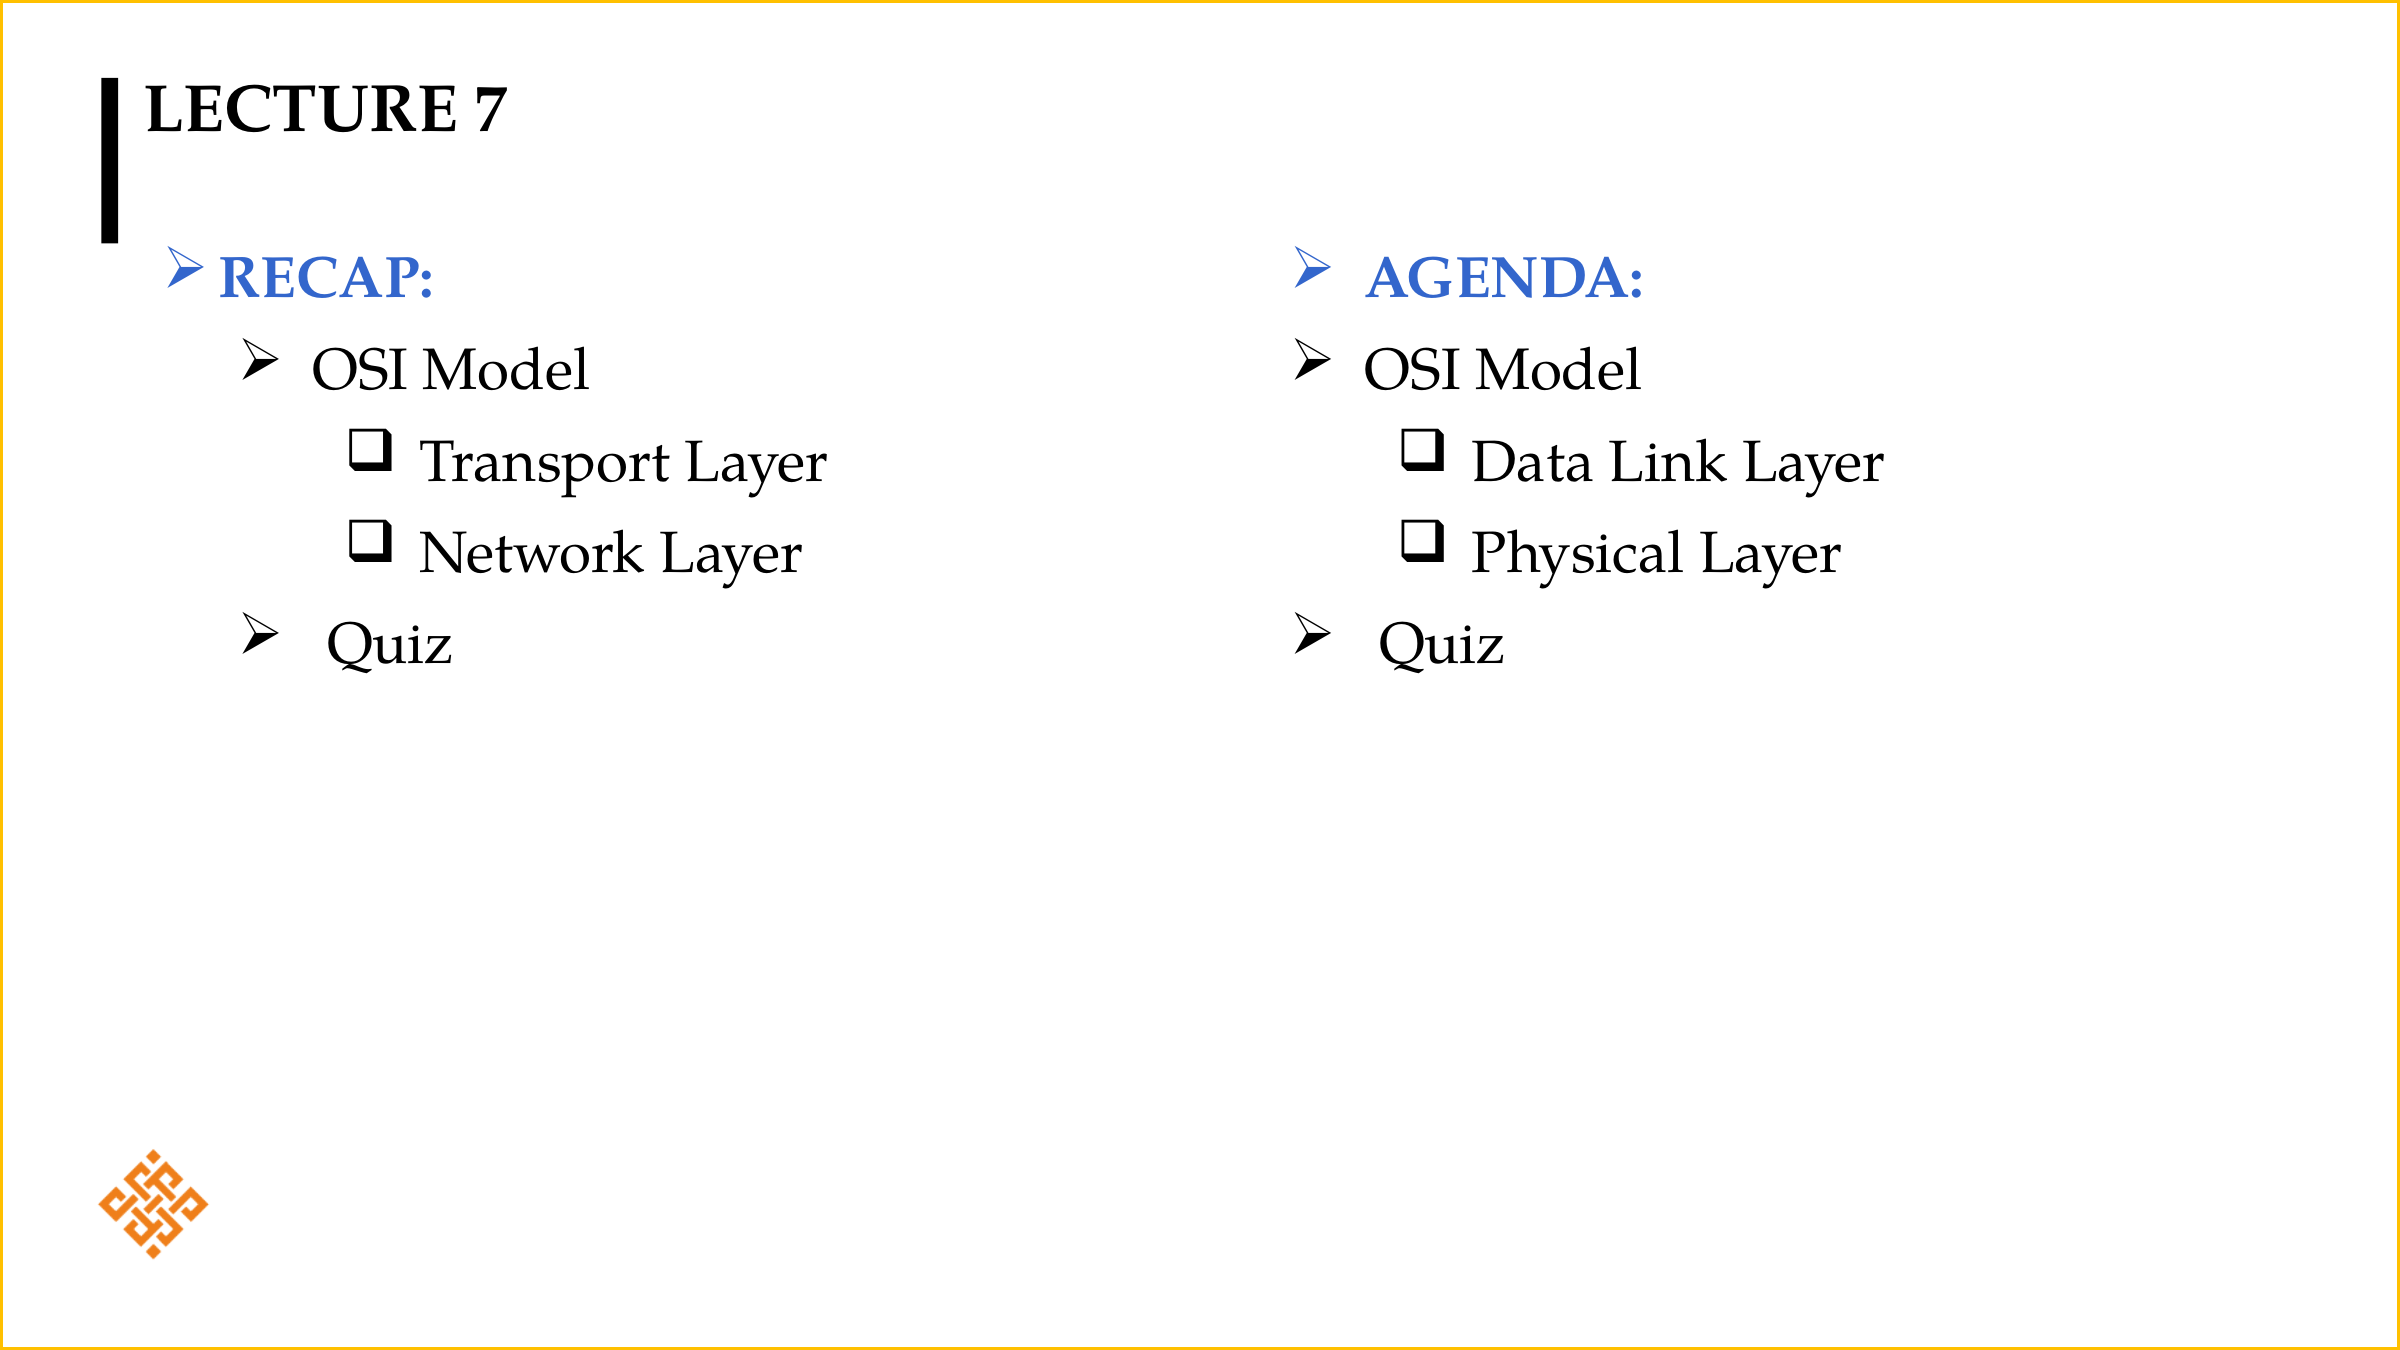

# Lecture 7
RECAP:
OSI Model
Transport Layer
Network Layer
 Quiz

AGENDA:
OSI Model
Data Link Layer
Physical Layer
 Quiz